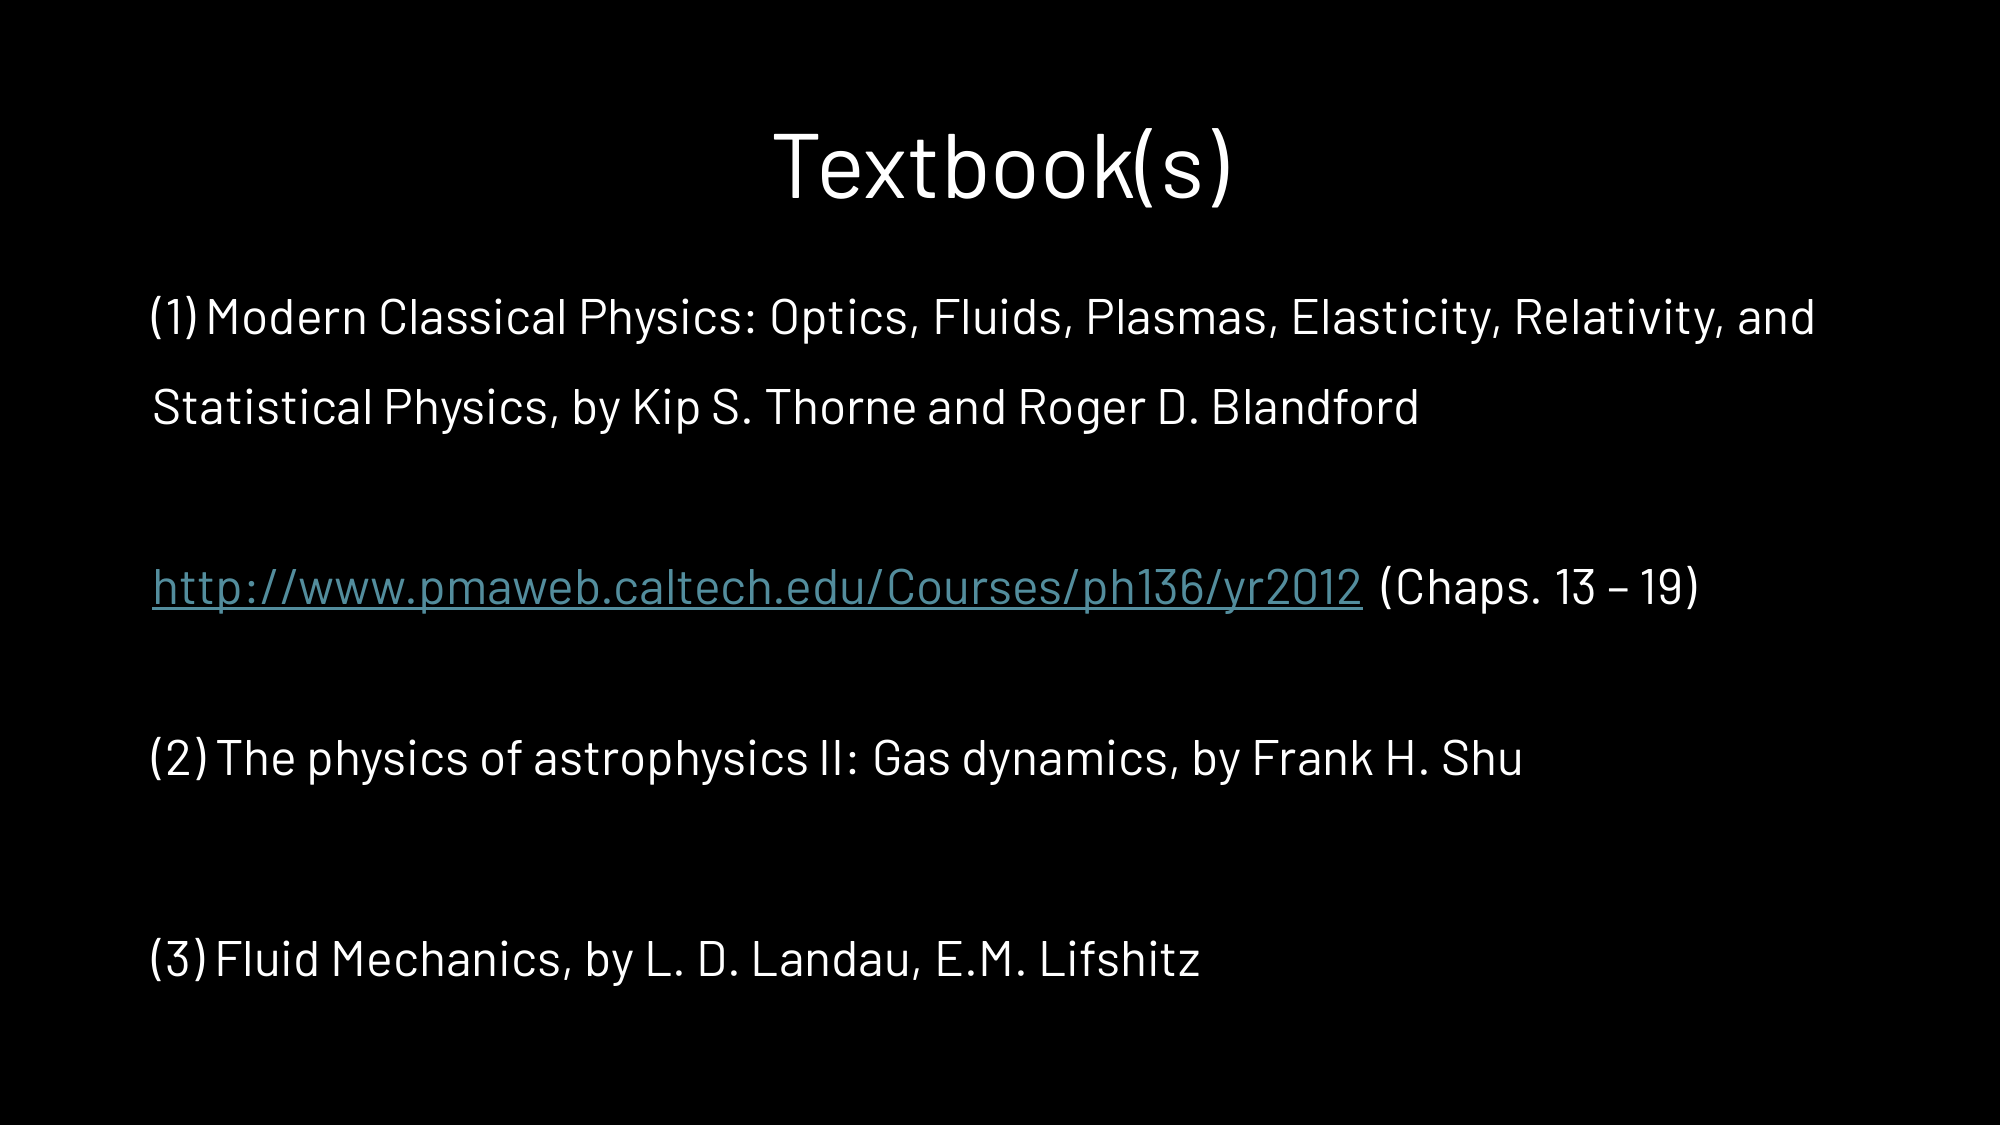

# Textbook(s)
(1) Modern Classical Physics: Optics, Fluids, Plasmas, Elasticity, Relativity, and Statistical Physics, by Kip S. Thorne and Roger D. Blandford
http://www.pmaweb.caltech.edu/Courses/ph136/yr2012  (Chaps. 13 – 19)
(2) The physics of astrophysics II: Gas dynamics, by Frank H. Shu
(3) Fluid Mechanics, by L. D. Landau, E.M. Lifshitz